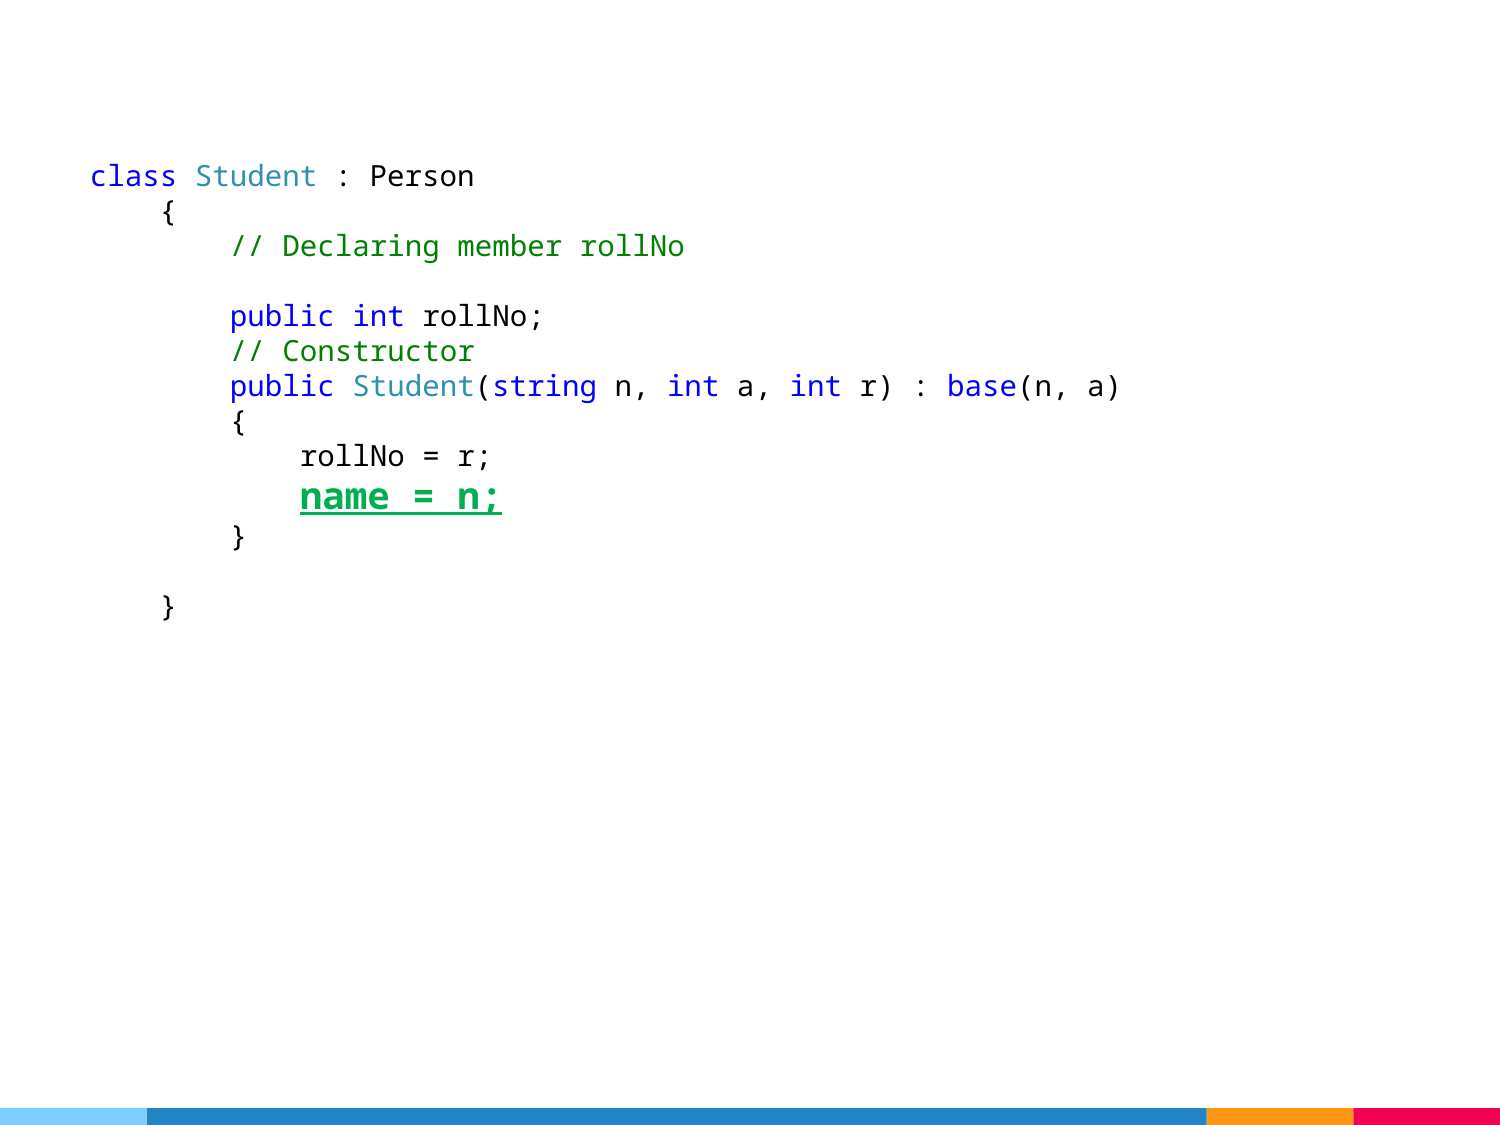

class Student : Person
    {
        // Declaring member rollNo

        public int rollNo;
        // Constructor
        public Student(string n, int a, int r) : base(n, a)
        {
            rollNo = r;
            name = n;
        }

    }